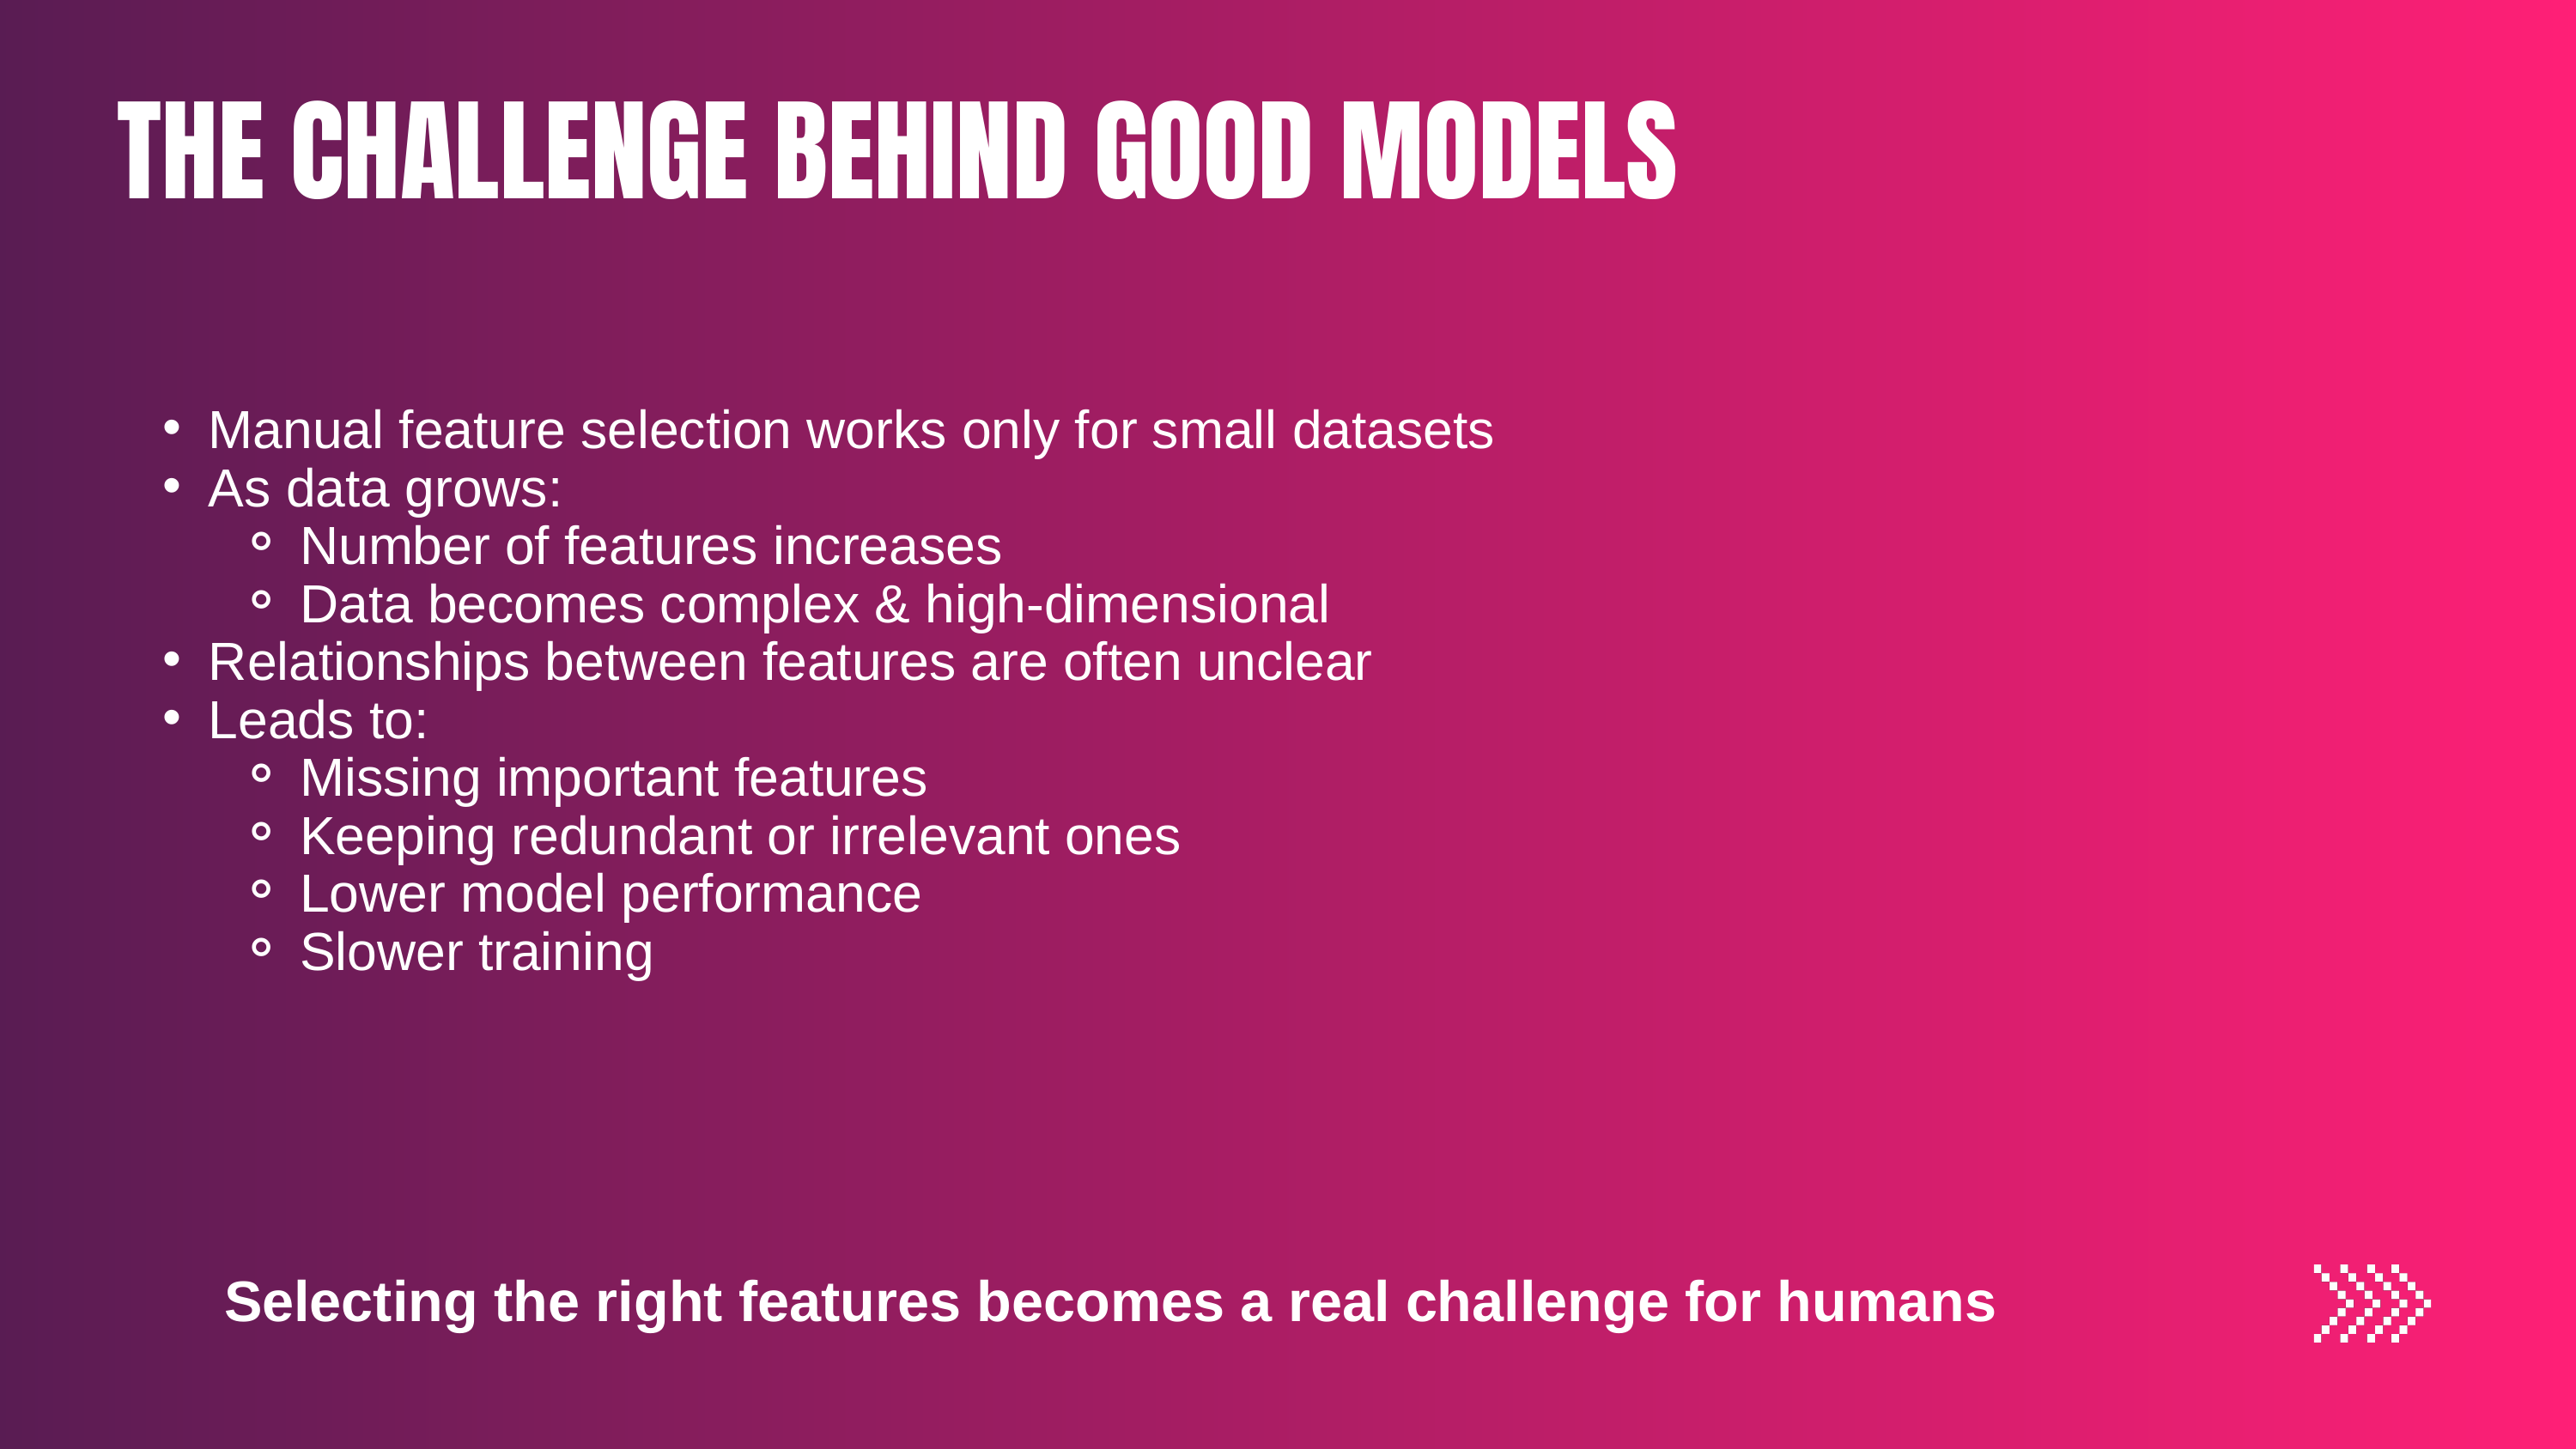

THE CHALLENGE BEHIND GOOD MODELS
Manual feature selection works only for small datasets
As data grows:
Number of features increases
Data becomes complex & high-dimensional
Relationships between features are often unclear
Leads to:
Missing important features
Keeping redundant or irrelevant ones
Lower model performance
Slower training

 Selecting the right features becomes a real challenge for humans